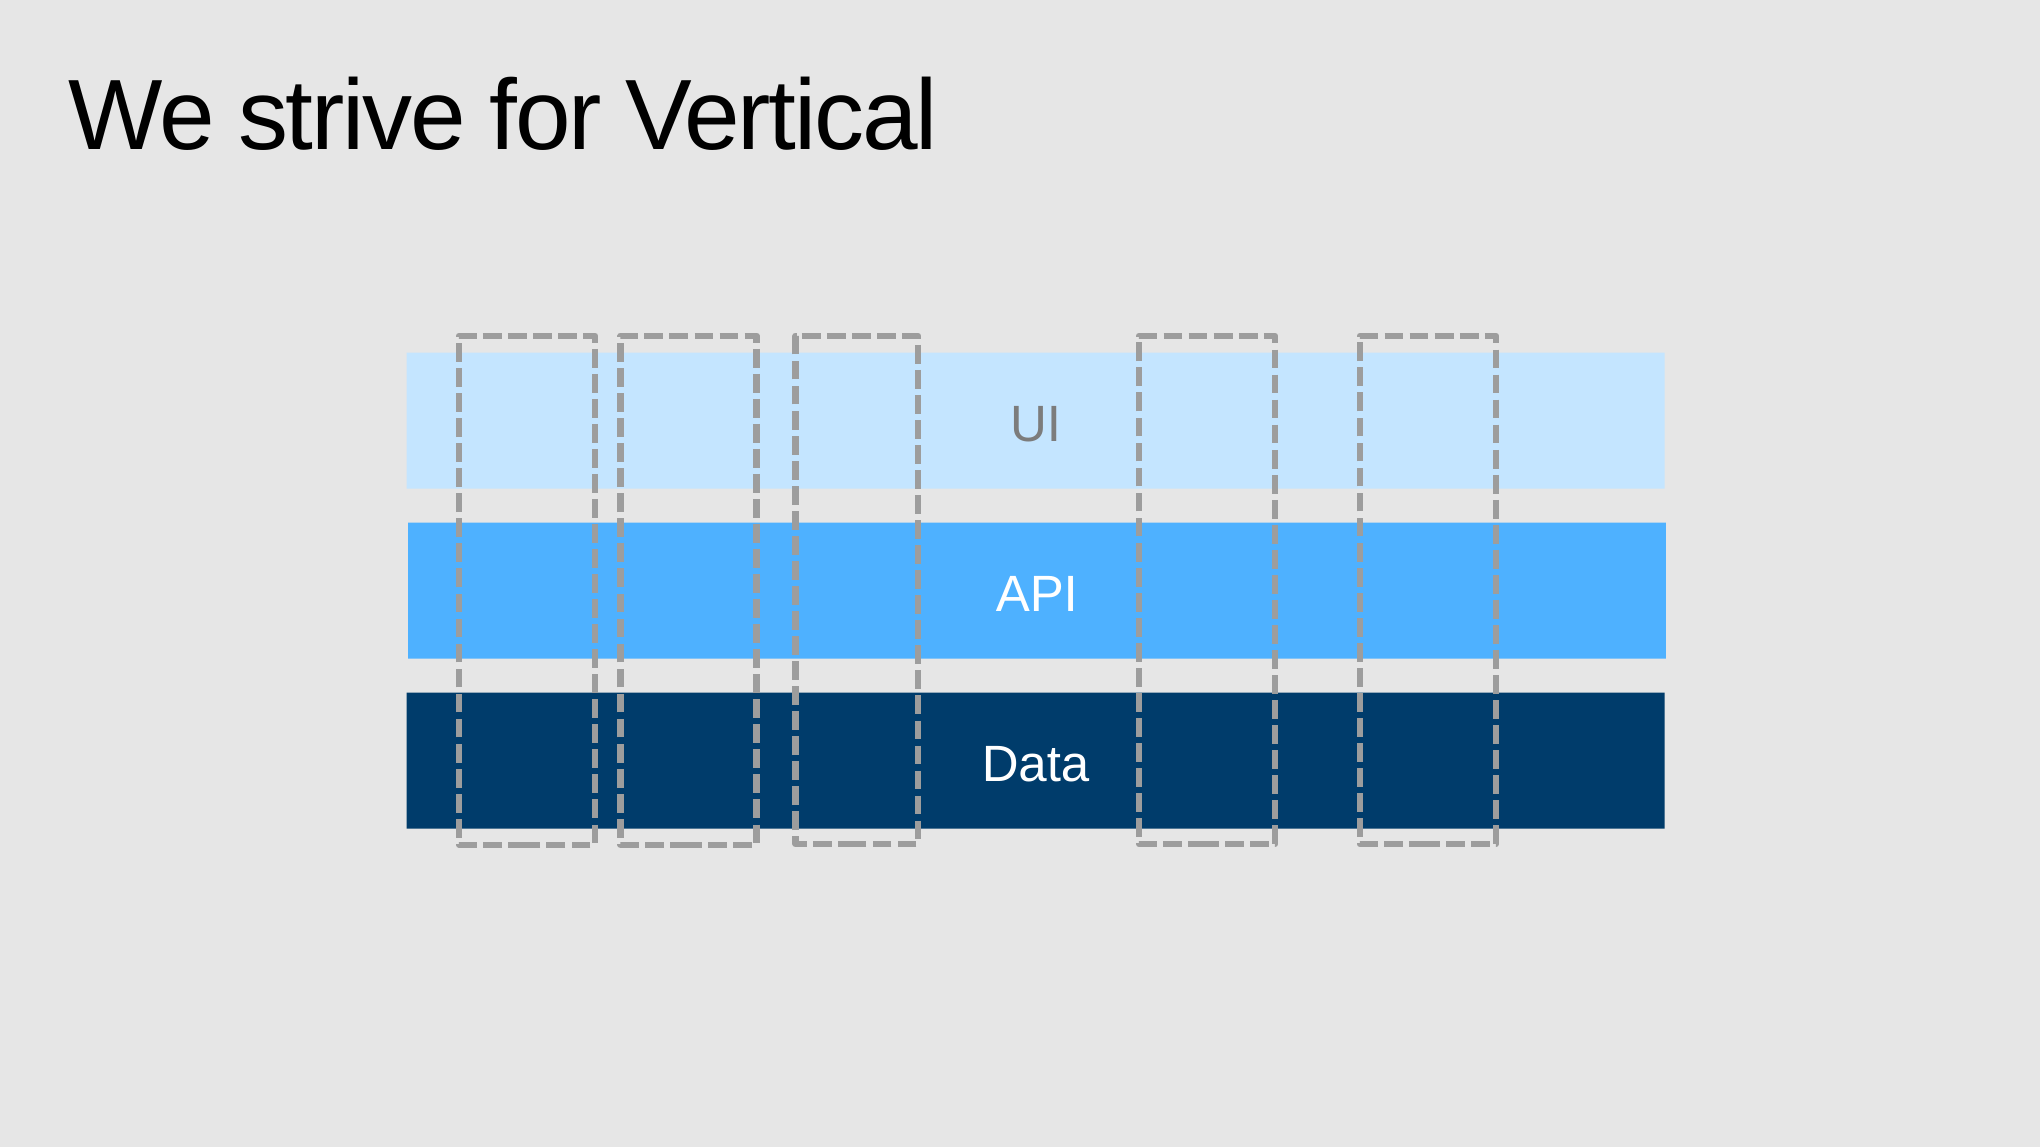

# We strive for Vertical

UI
API
Data